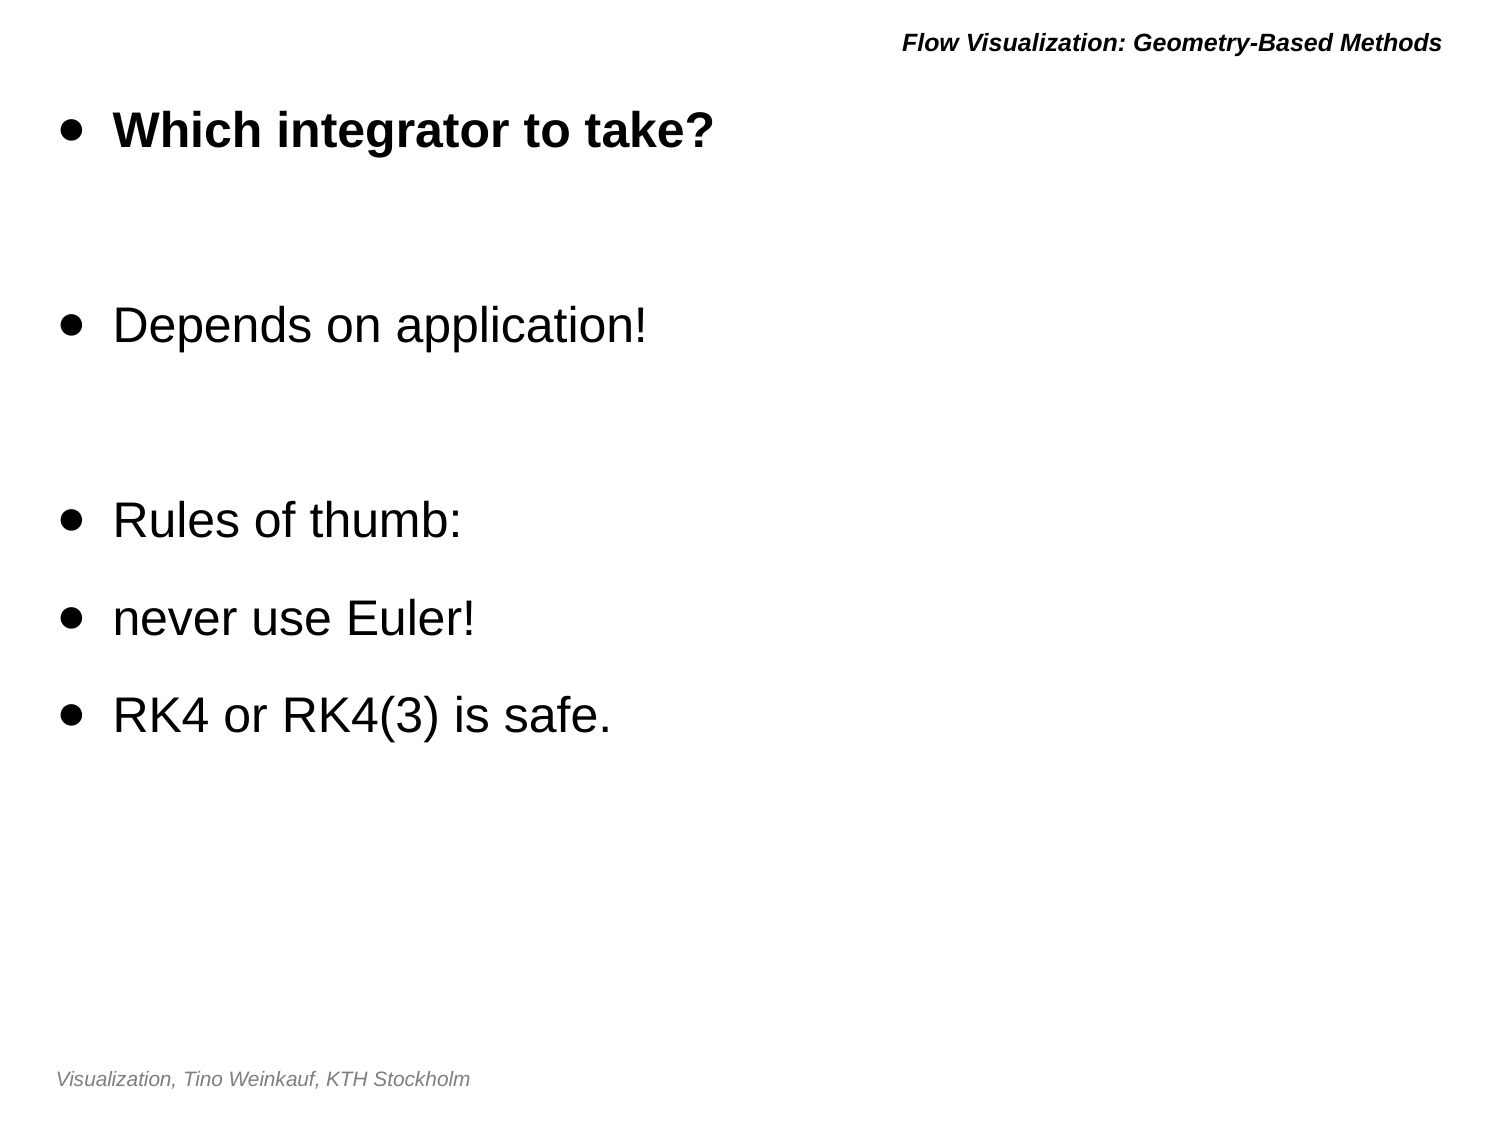

# Flow Visualization: Geometry-Based Methods
Which integrator to take?

Depends on application!

Rules of thumb:
never use Euler!
RK4 or RK4(3) is safe.